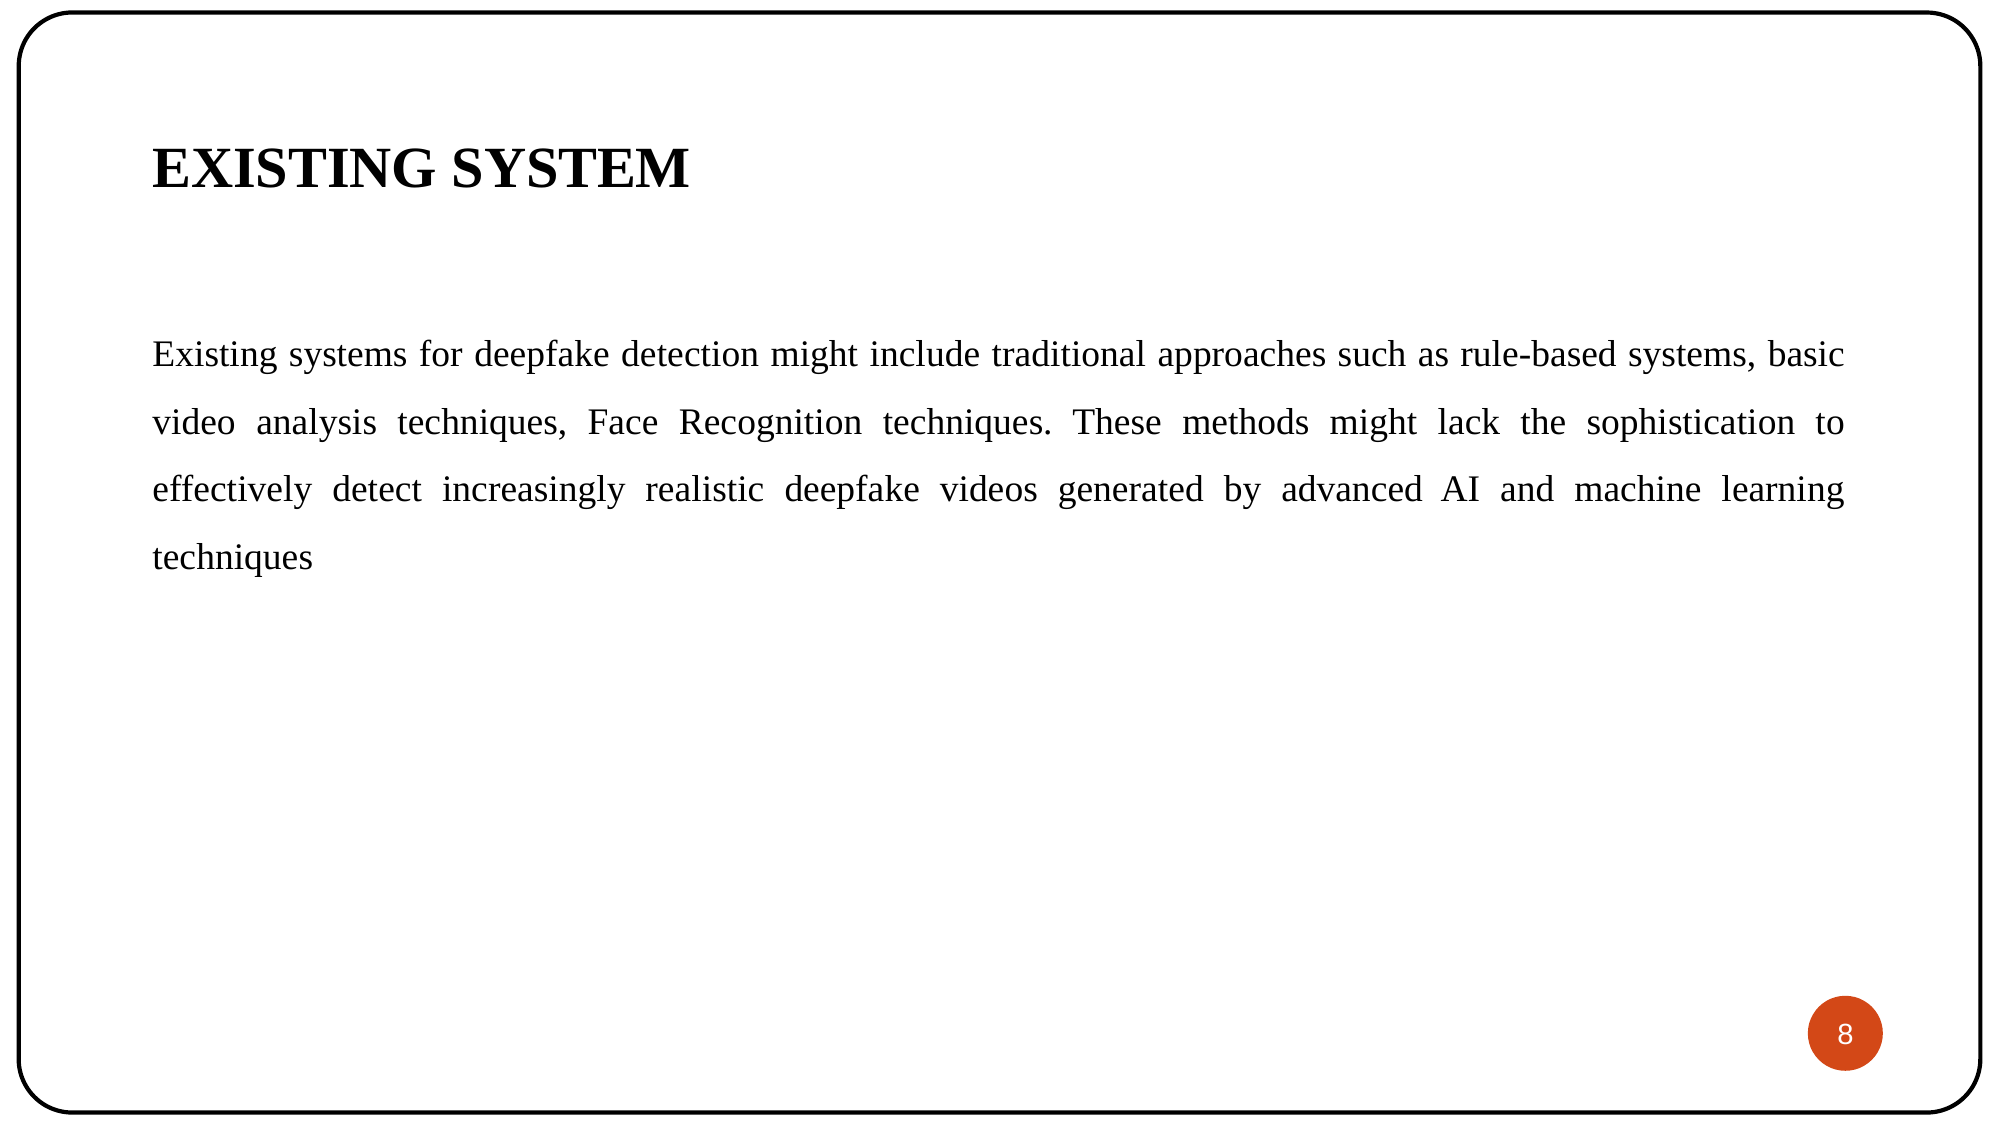

# EXISTING SYSTEM
Existing systems for deepfake detection might include traditional approaches such as rule-based systems, basic video analysis techniques, Face Recognition techniques. These methods might lack the sophistication to effectively detect increasingly realistic deepfake videos generated by advanced AI and machine learning techniques
8